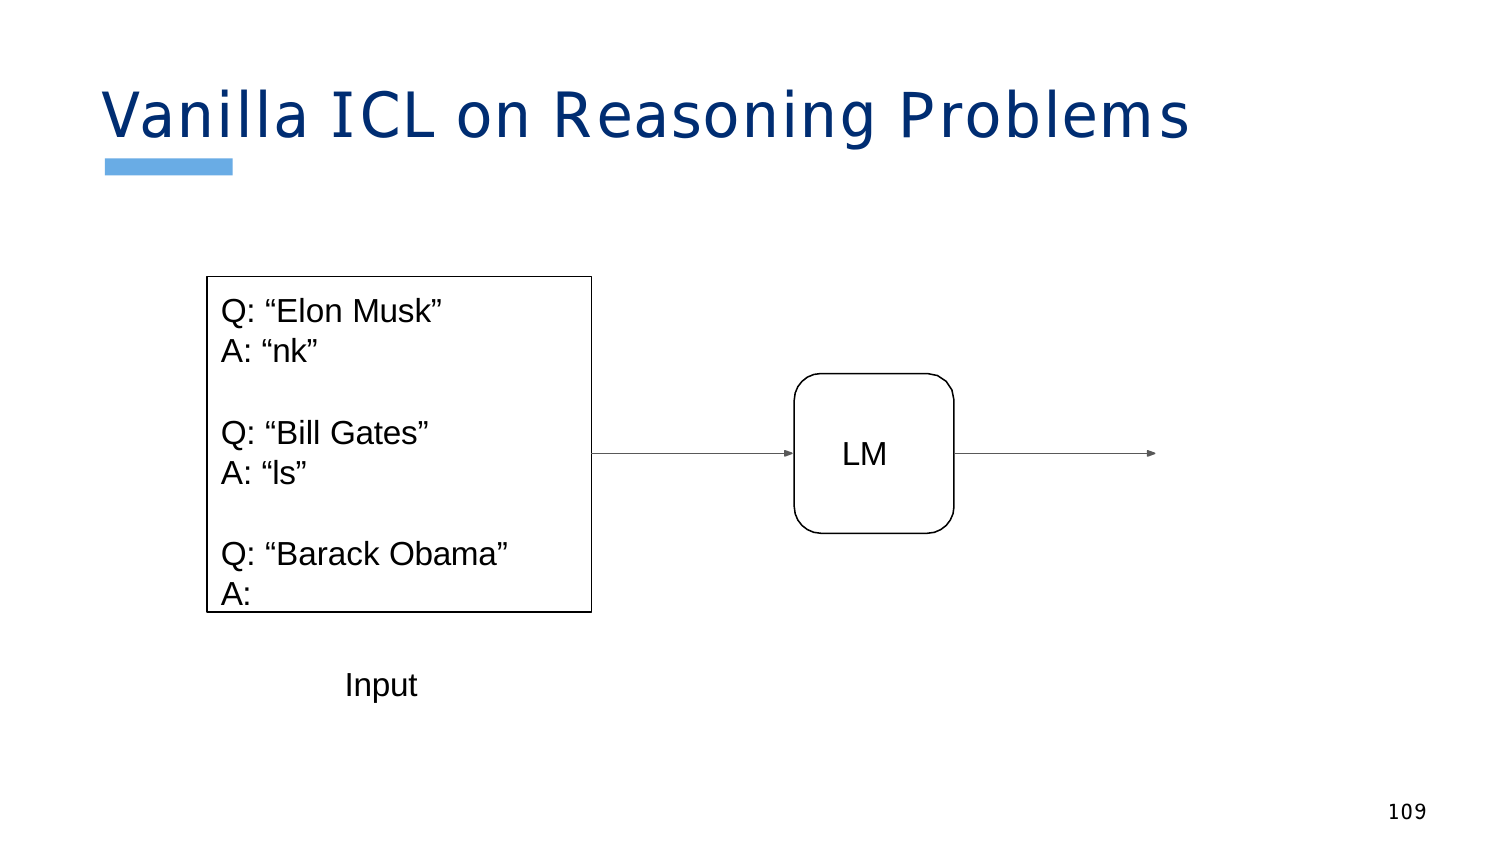

# Vanilla ICL on Reasoning Problems

Q: “Elon Musk” A: “nk”

Q: “Bill Gates” A: “ls”

Q: “Barack Obama” A:

LM

Input